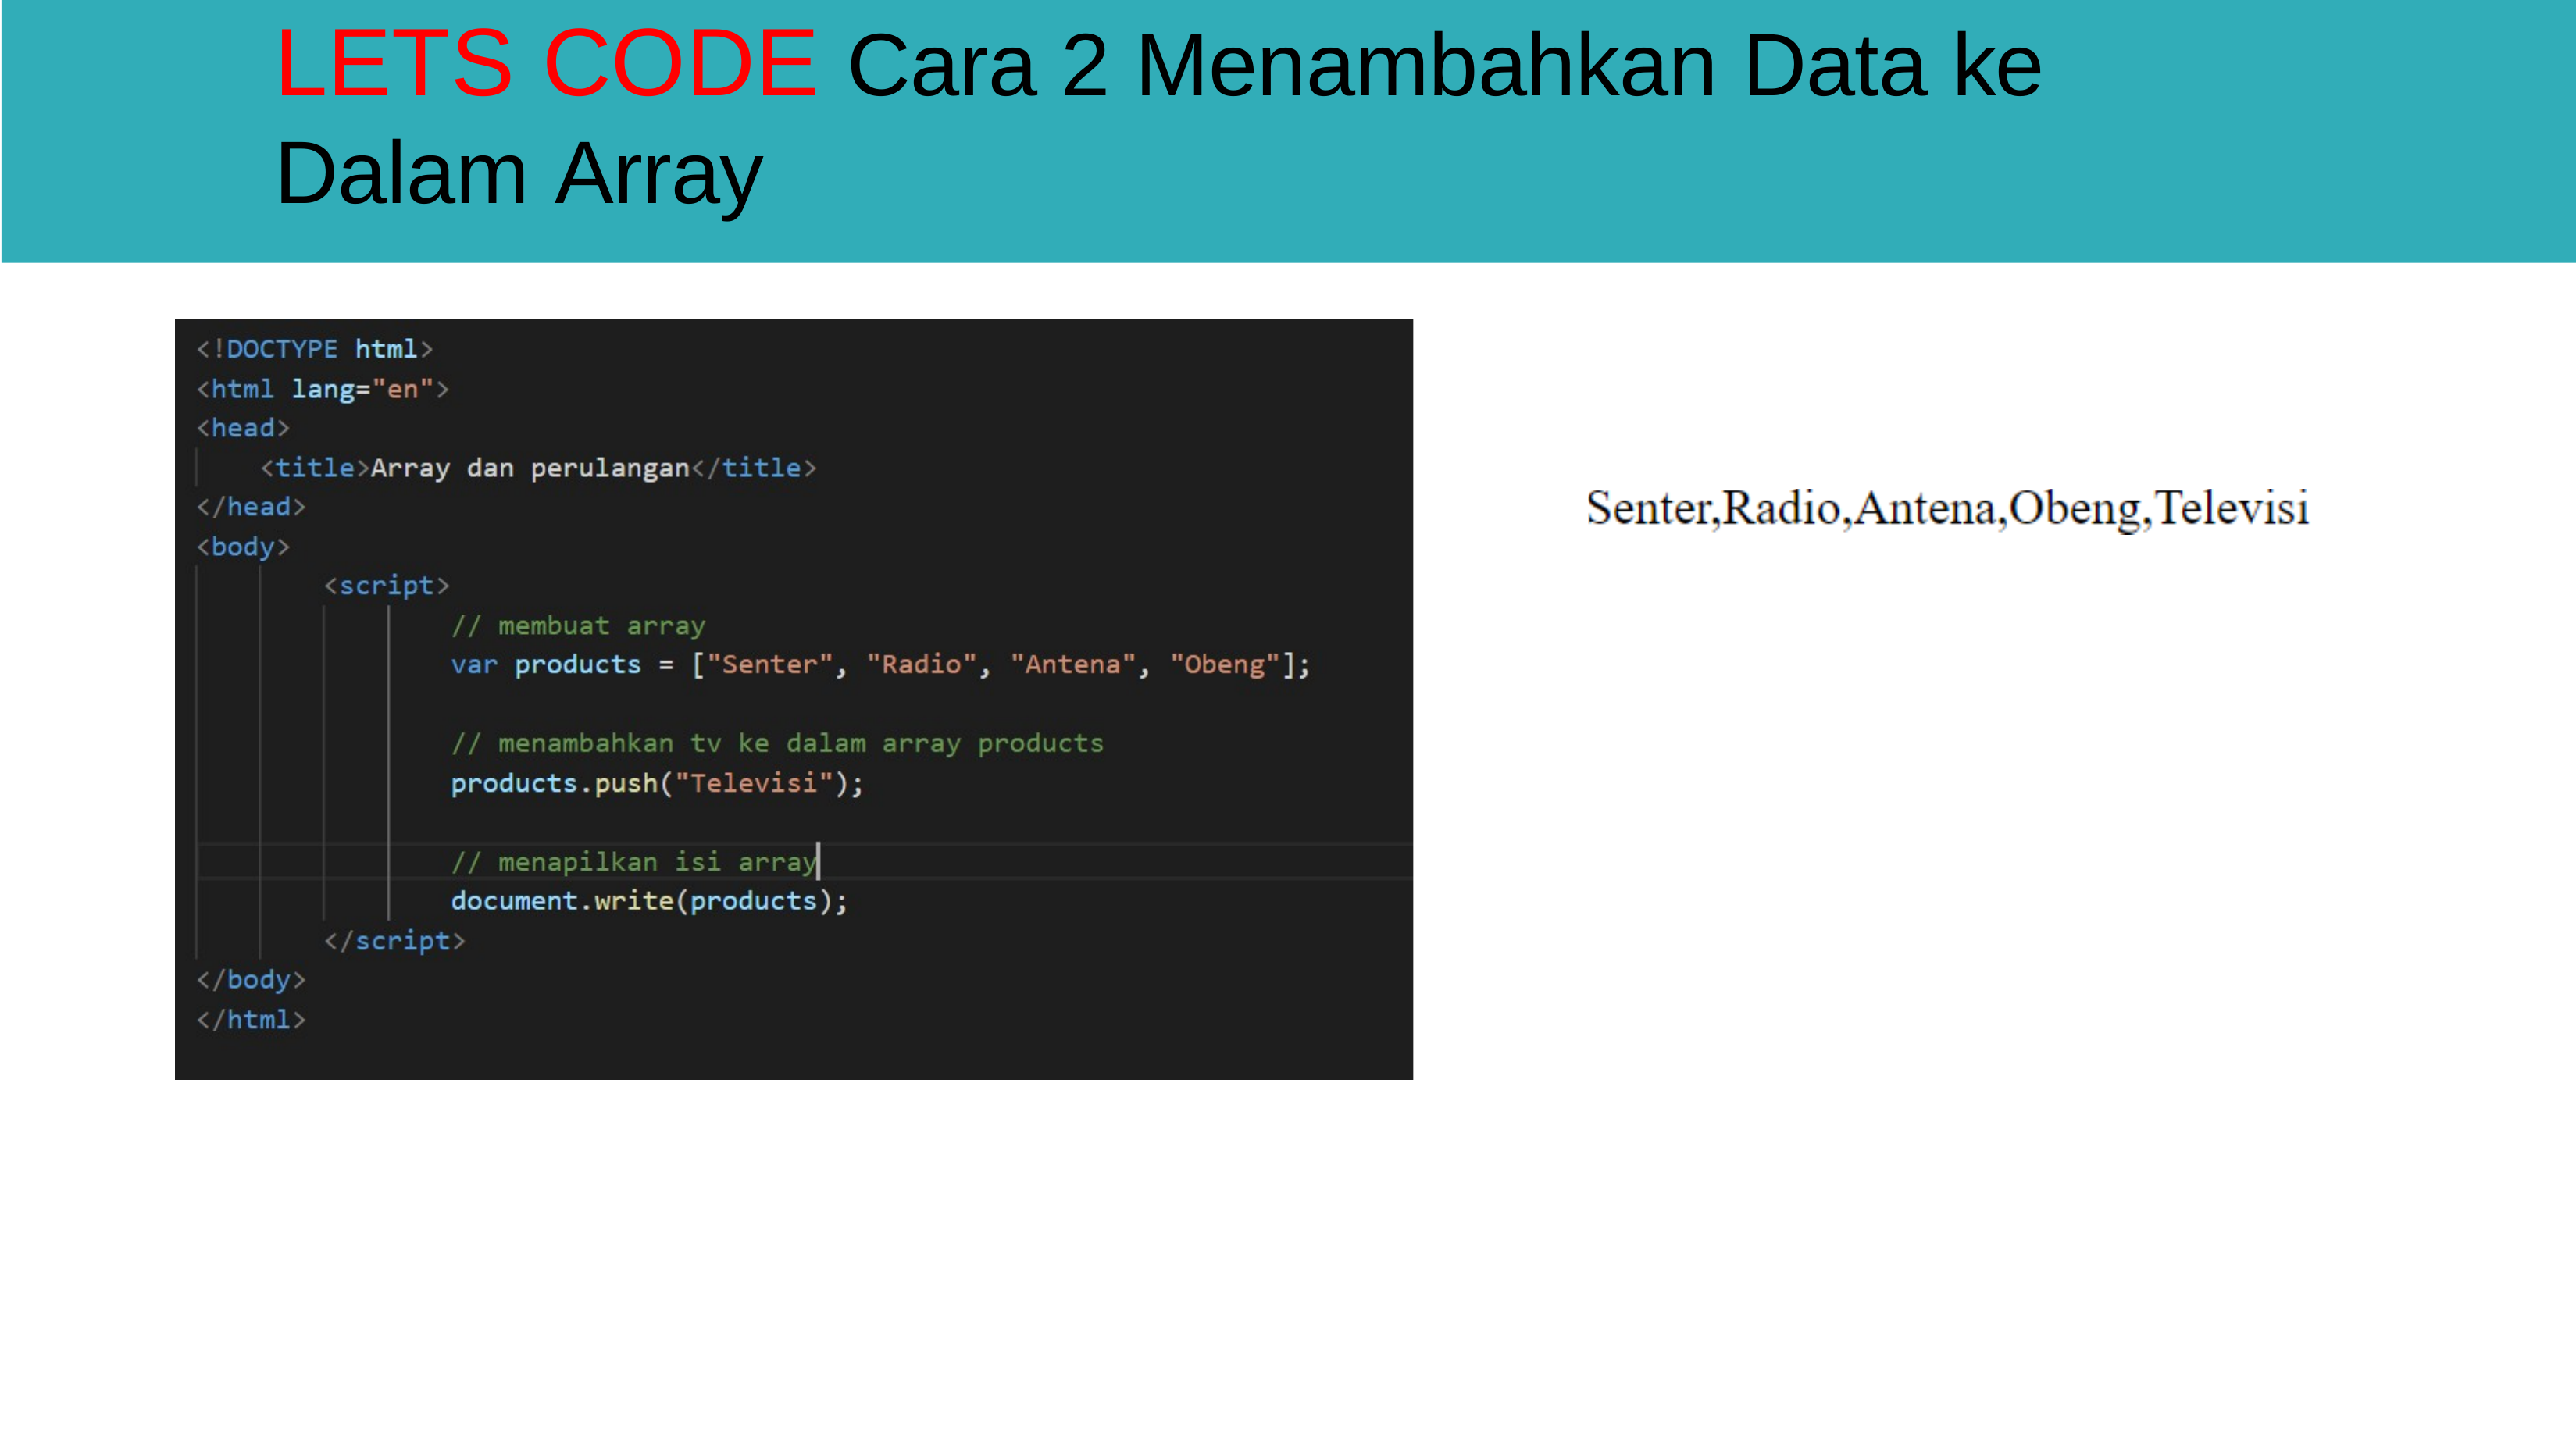

# LETS CODE Cara 2 Menambahkan Data ke Dalam Array